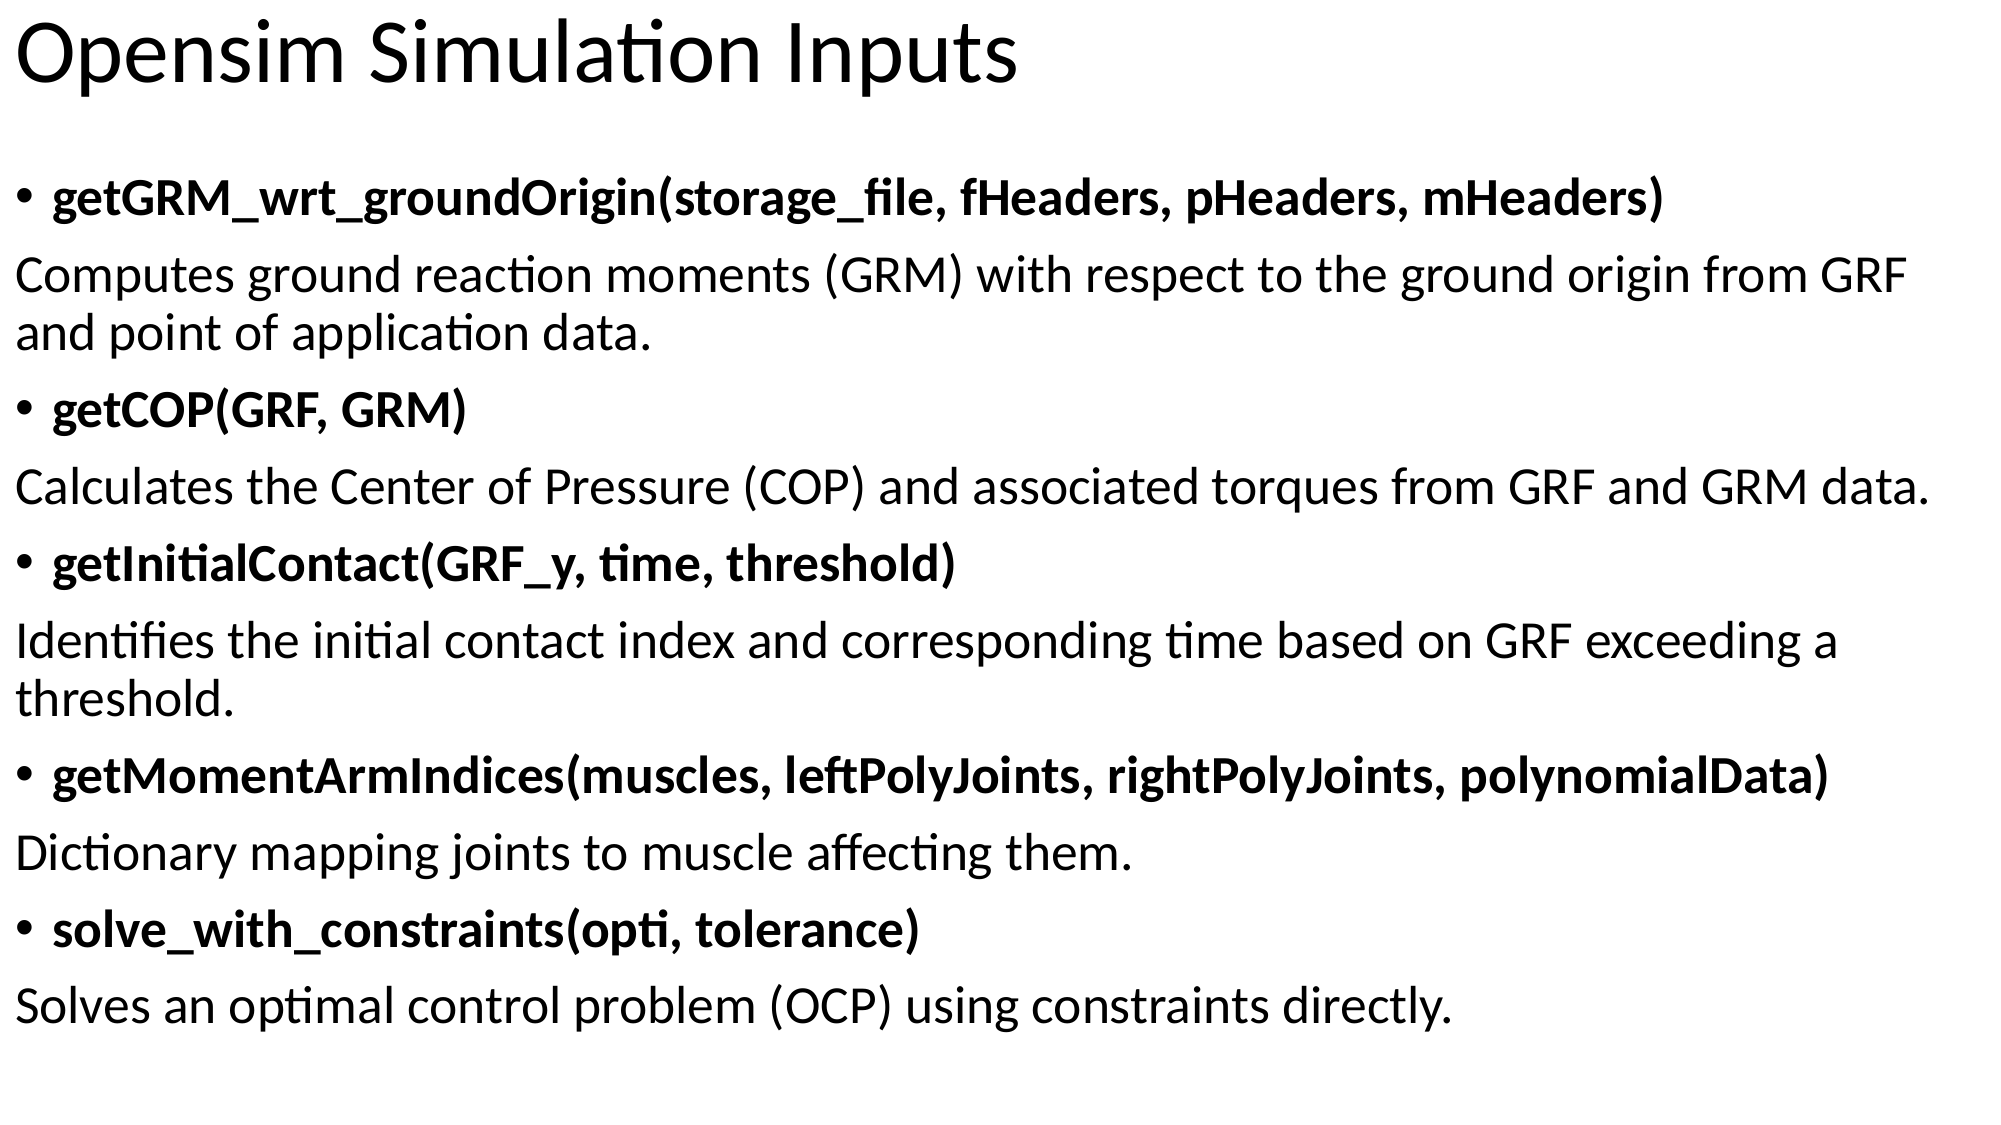

# Opensim Simulation Inputs
getGRM_wrt_groundOrigin(storage_file, fHeaders, pHeaders, mHeaders)
Computes ground reaction moments (GRM) with respect to the ground origin from GRF and point of application data.
getCOP(GRF, GRM)
Calculates the Center of Pressure (COP) and associated torques from GRF and GRM data.
getInitialContact(GRF_y, time, threshold)
Identifies the initial contact index and corresponding time based on GRF exceeding a threshold.
getMomentArmIndices(muscles, leftPolyJoints, rightPolyJoints, polynomialData)
Dictionary mapping joints to muscle affecting them.
solve_with_constraints(opti, tolerance)
Solves an optimal control problem (OCP) using constraints directly.